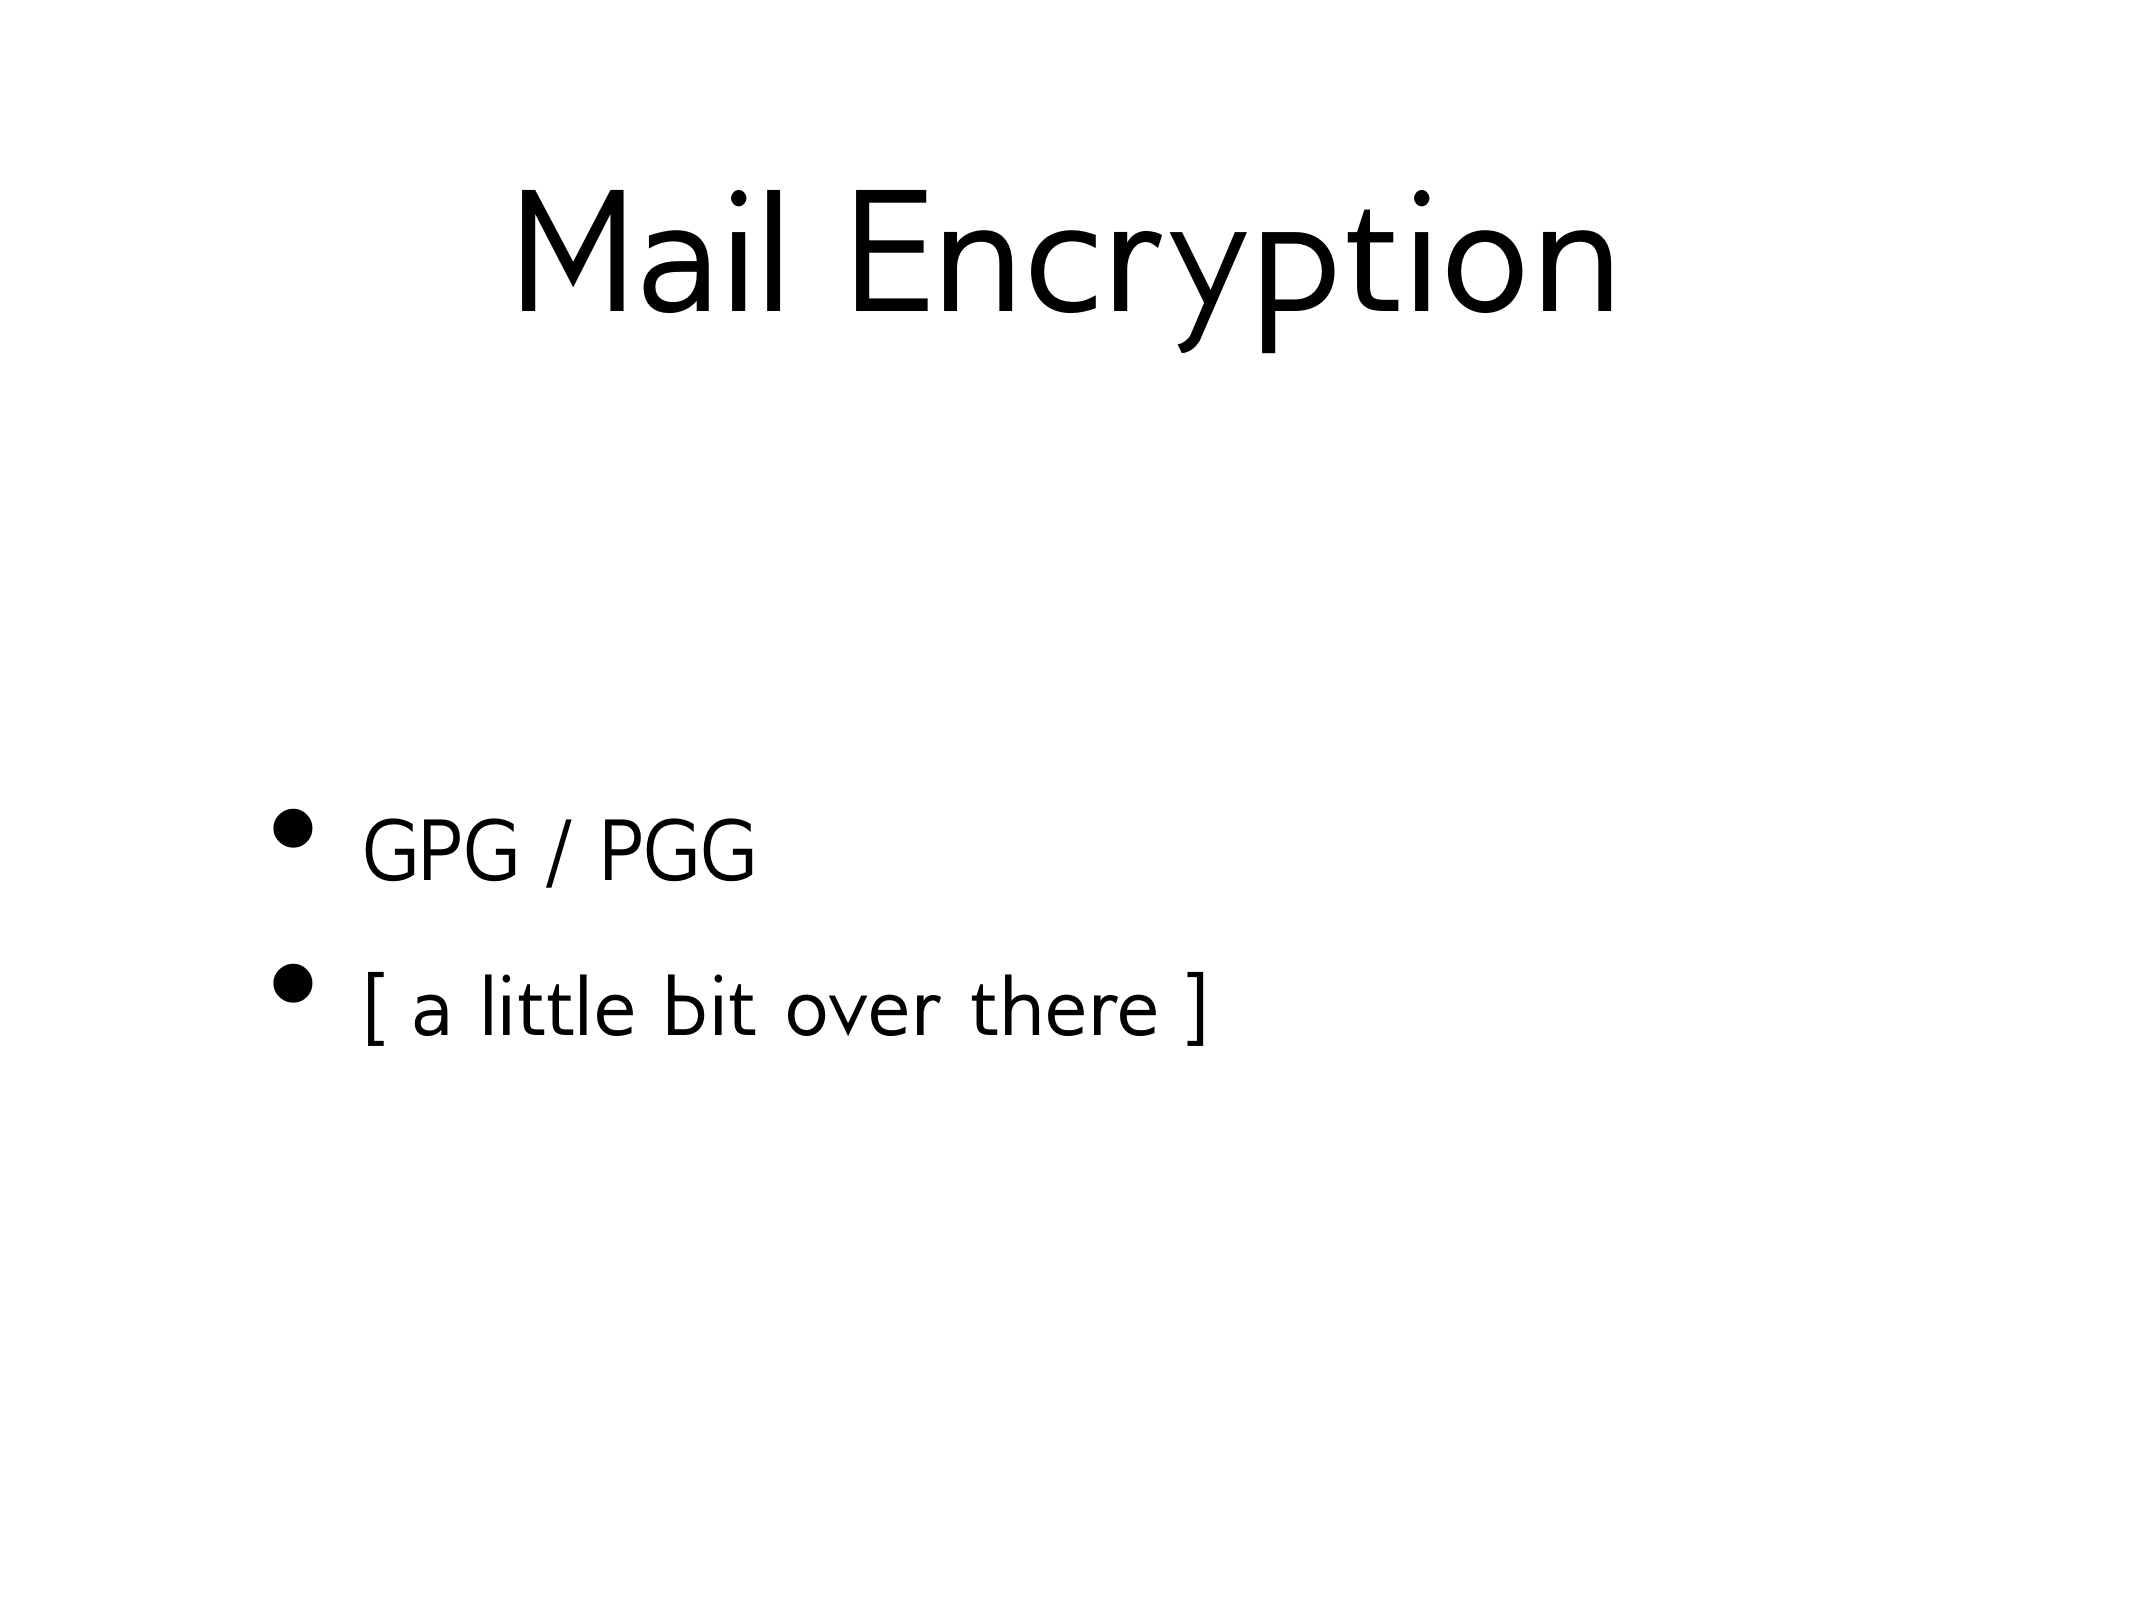

# Mail Encryption
GPG / PGG
[ a little bit over there ]